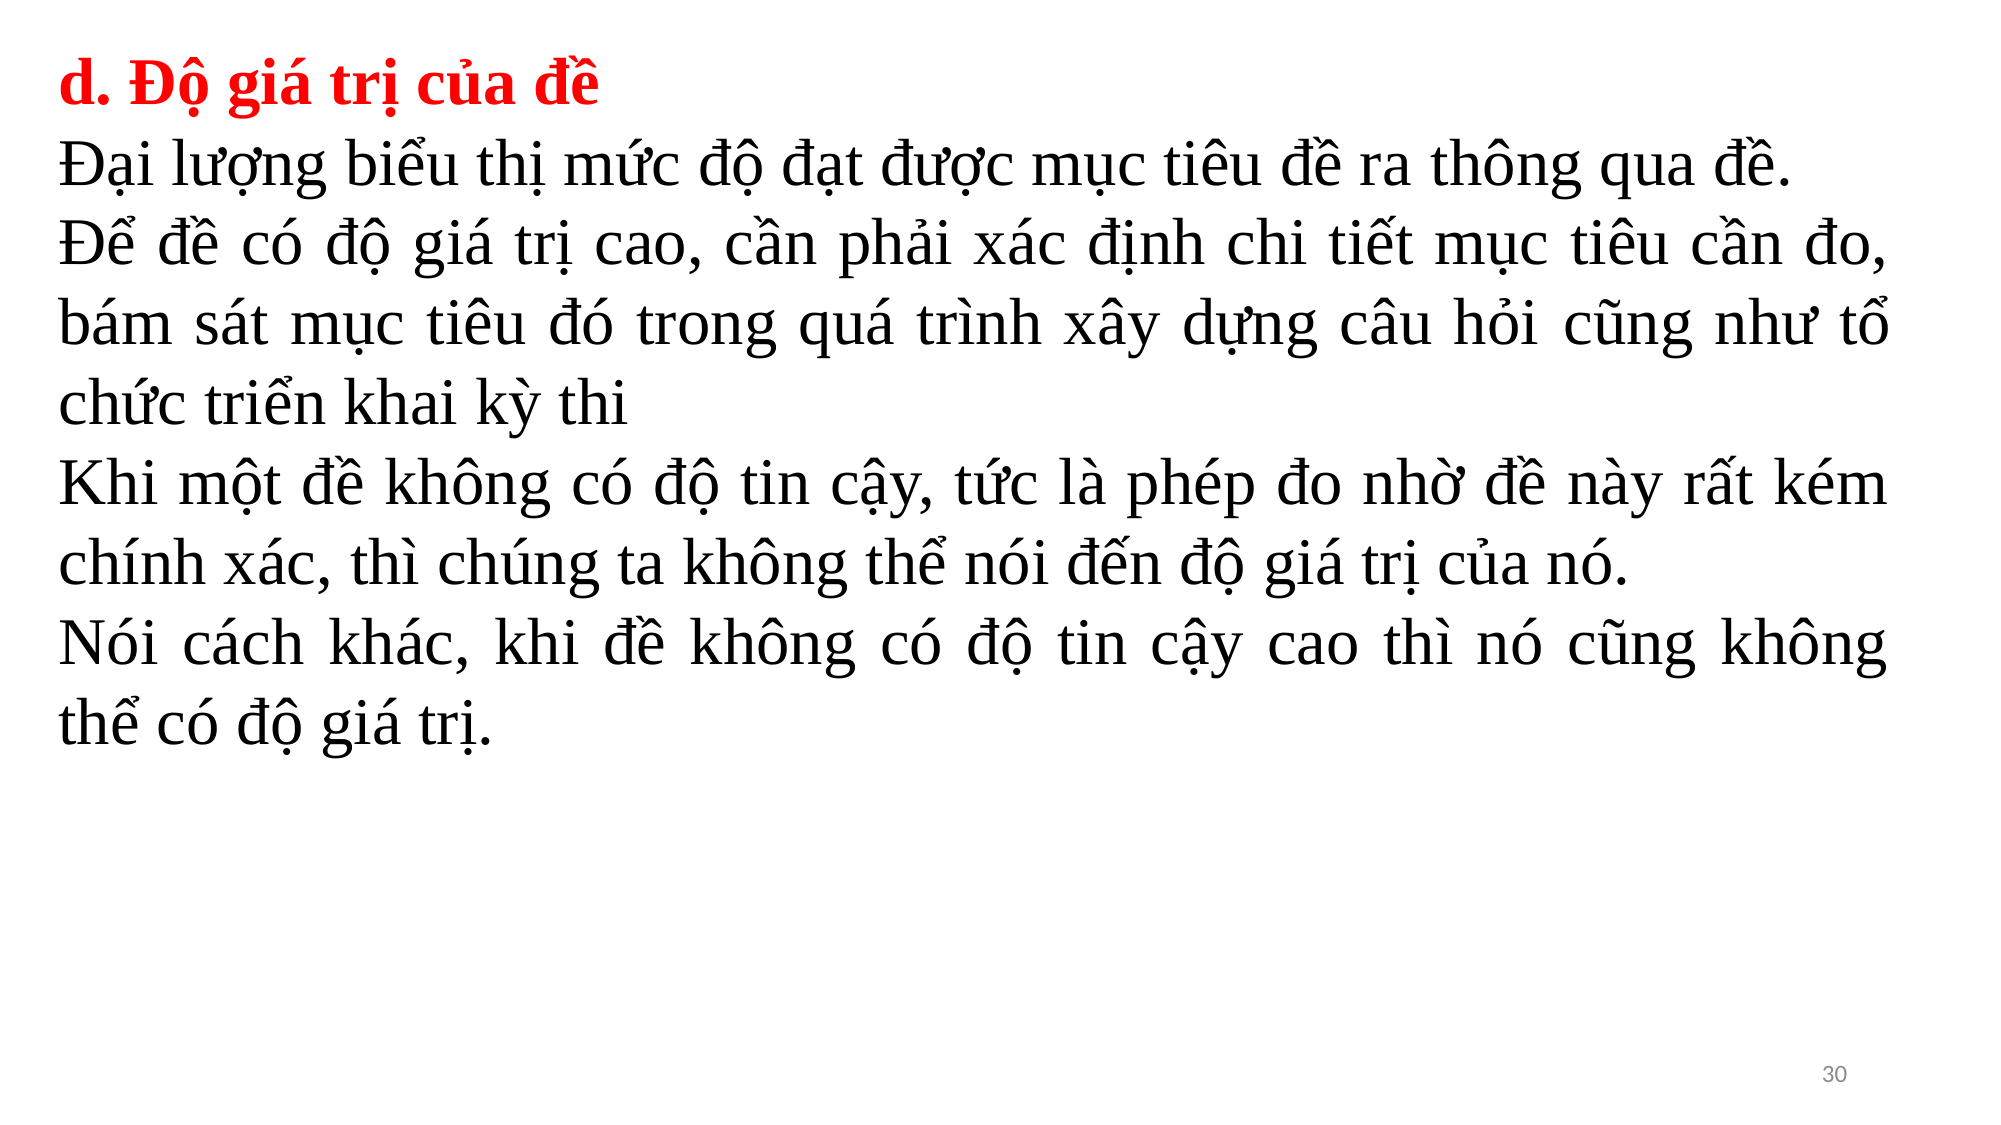

d. Độ giá trị của đề
Đại lượng biểu thị mức độ đạt được mục tiêu đề ra thông qua đề.
Để đề có độ giá trị cao, cần phải xác định chi tiết mục tiêu cần đo, bám sát mục tiêu đó trong quá trình xây dựng câu hỏi cũng như tổ chức triển khai kỳ thi
Khi một đề không có độ tin cậy, tức là phép đo nhờ đề này rất kém chính xác, thì chúng ta không thể nói đến độ giá trị của nó.
Nói cách khác, khi đề không có độ tin cậy cao thì nó cũng không thể có độ giá trị.
30